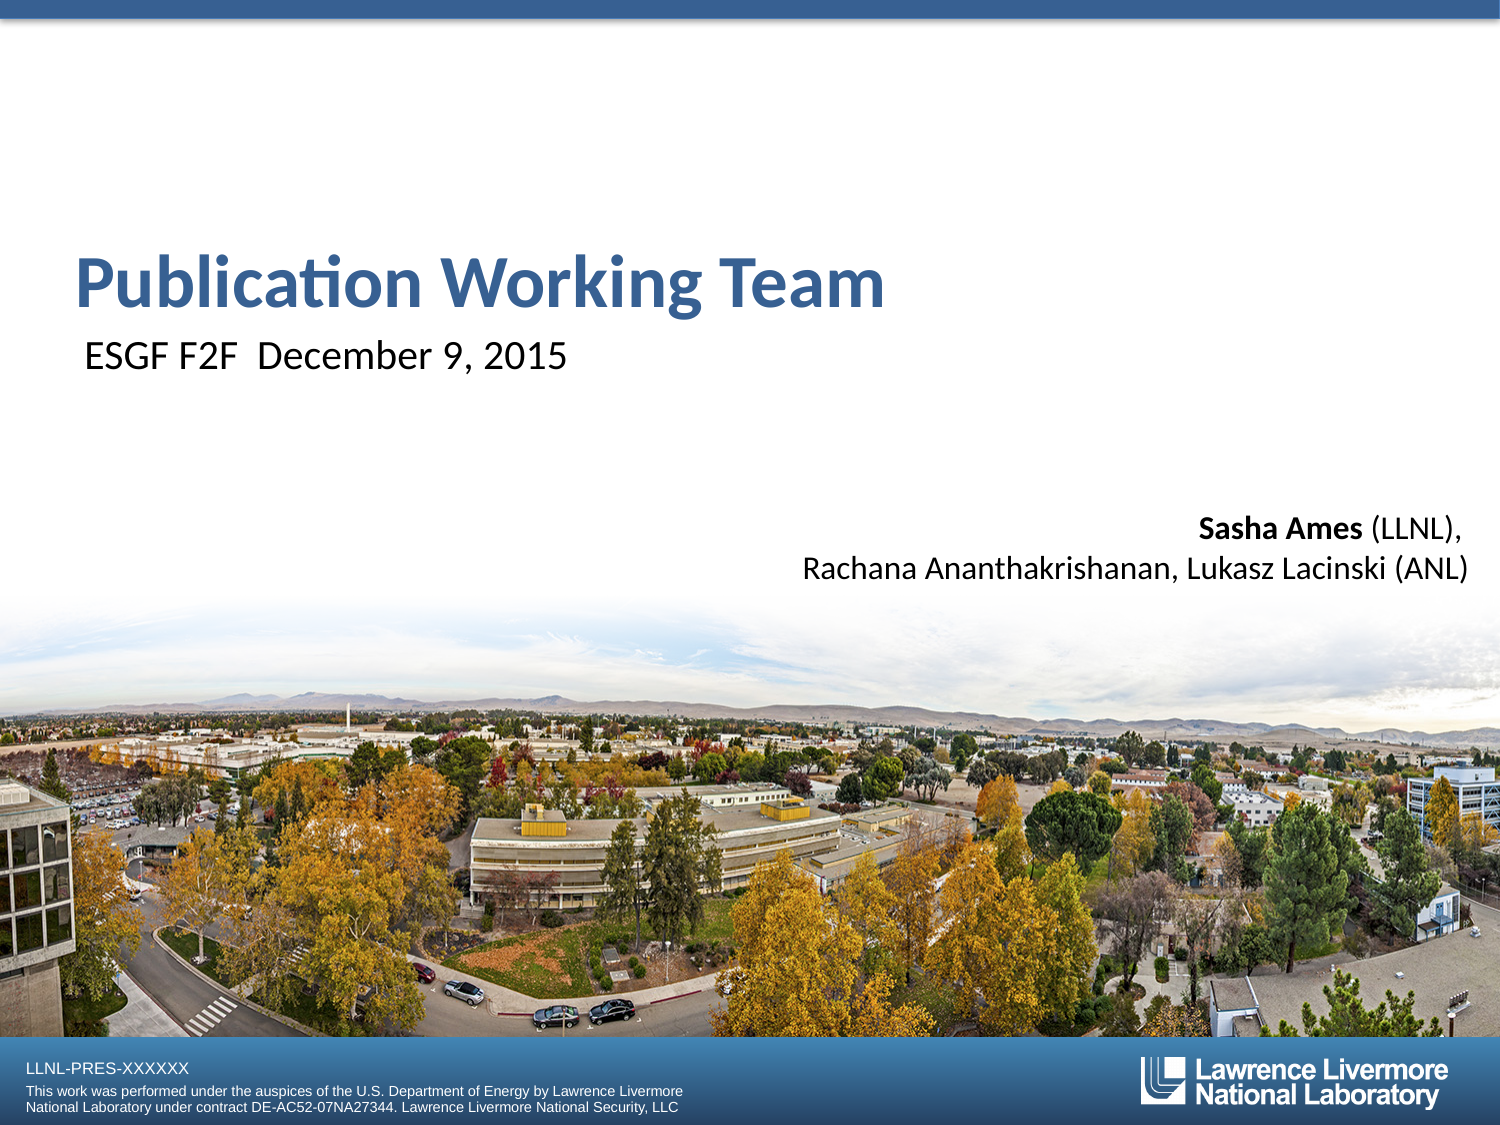

# Publication Working Team
ESGF F2F  December 9, 2015
Sasha Ames (LLNL),
Rachana Ananthakrishanan, Lukasz Lacinski (ANL)